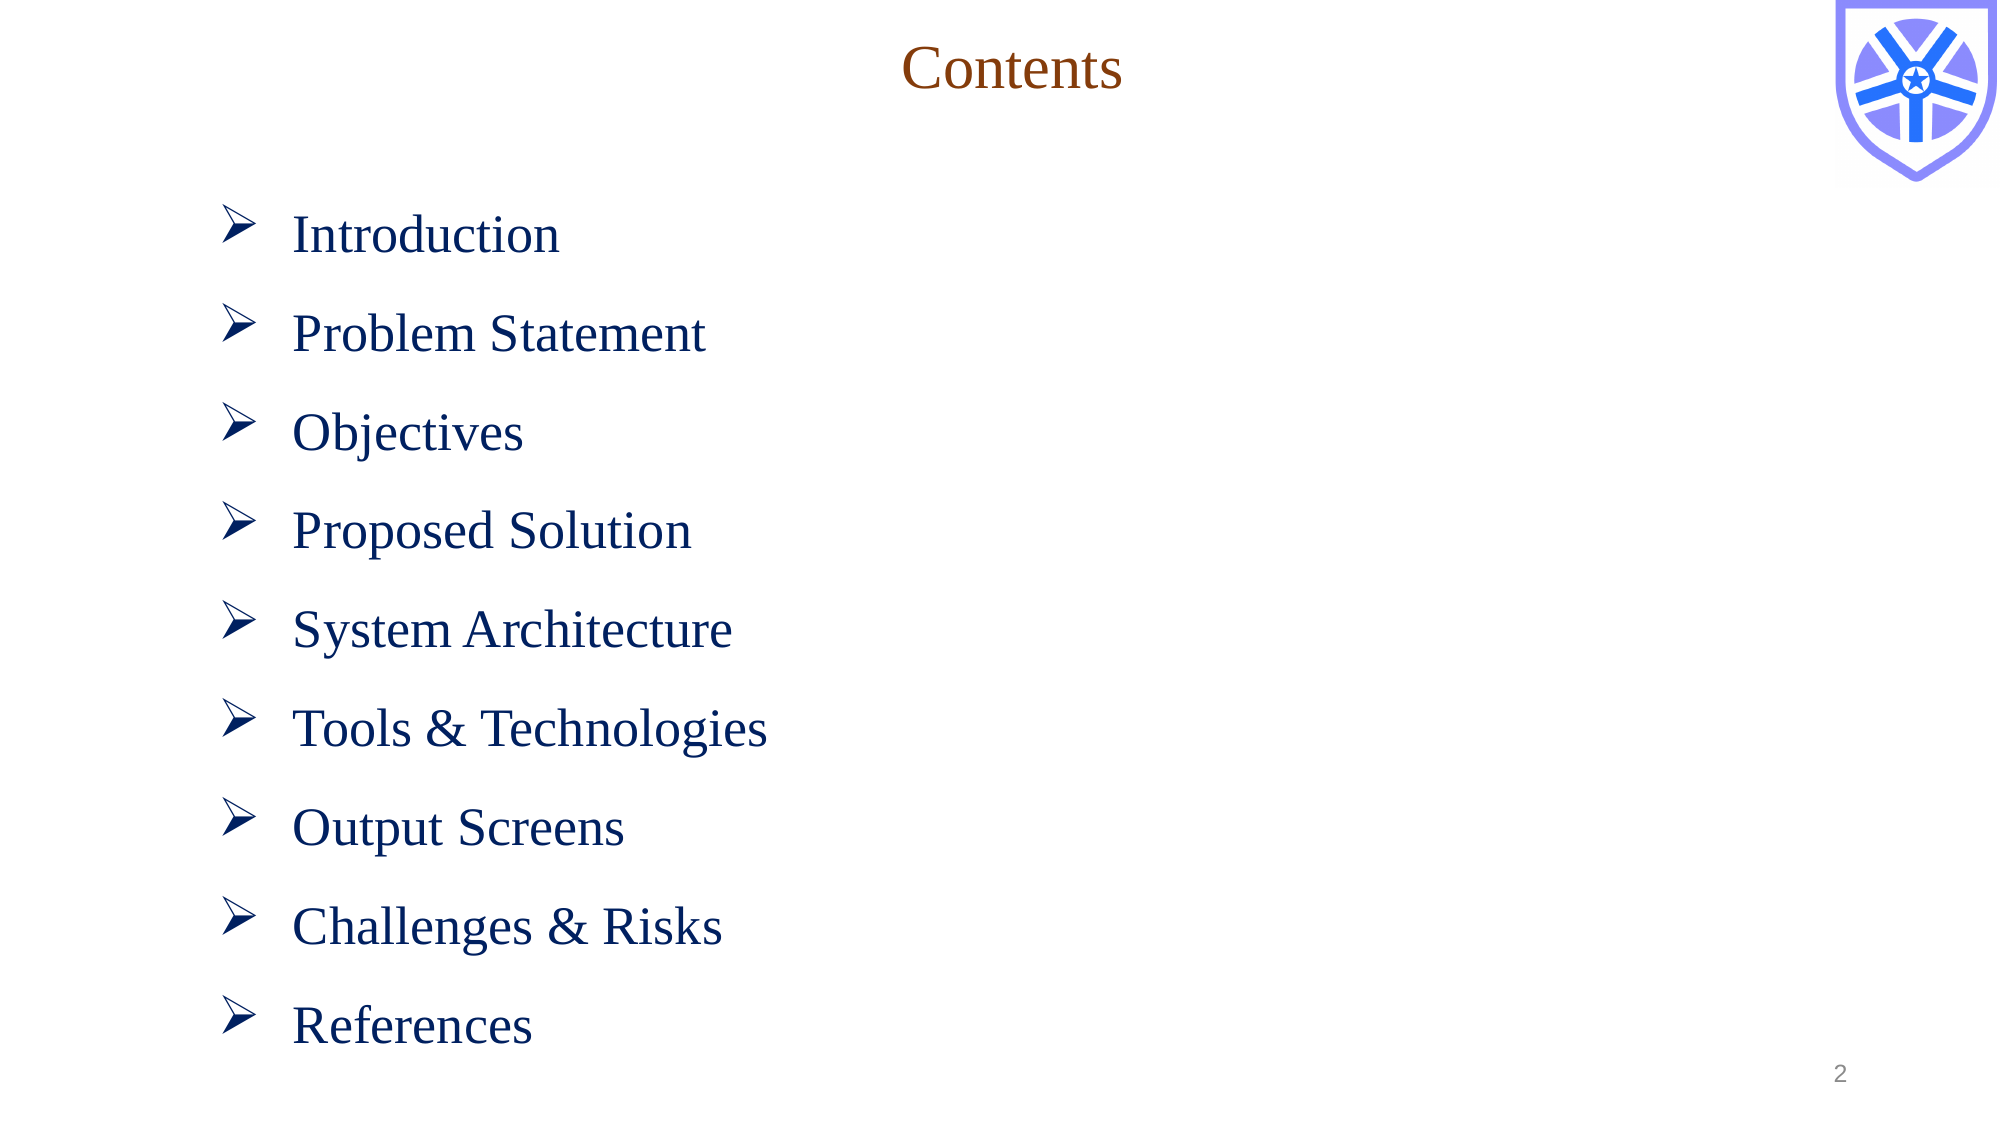

# Contents

Introduction
Problem Statement
Objectives
Proposed Solution
System Architecture
Tools & Technologies
Output Screens
Challenges & Risks
References

2